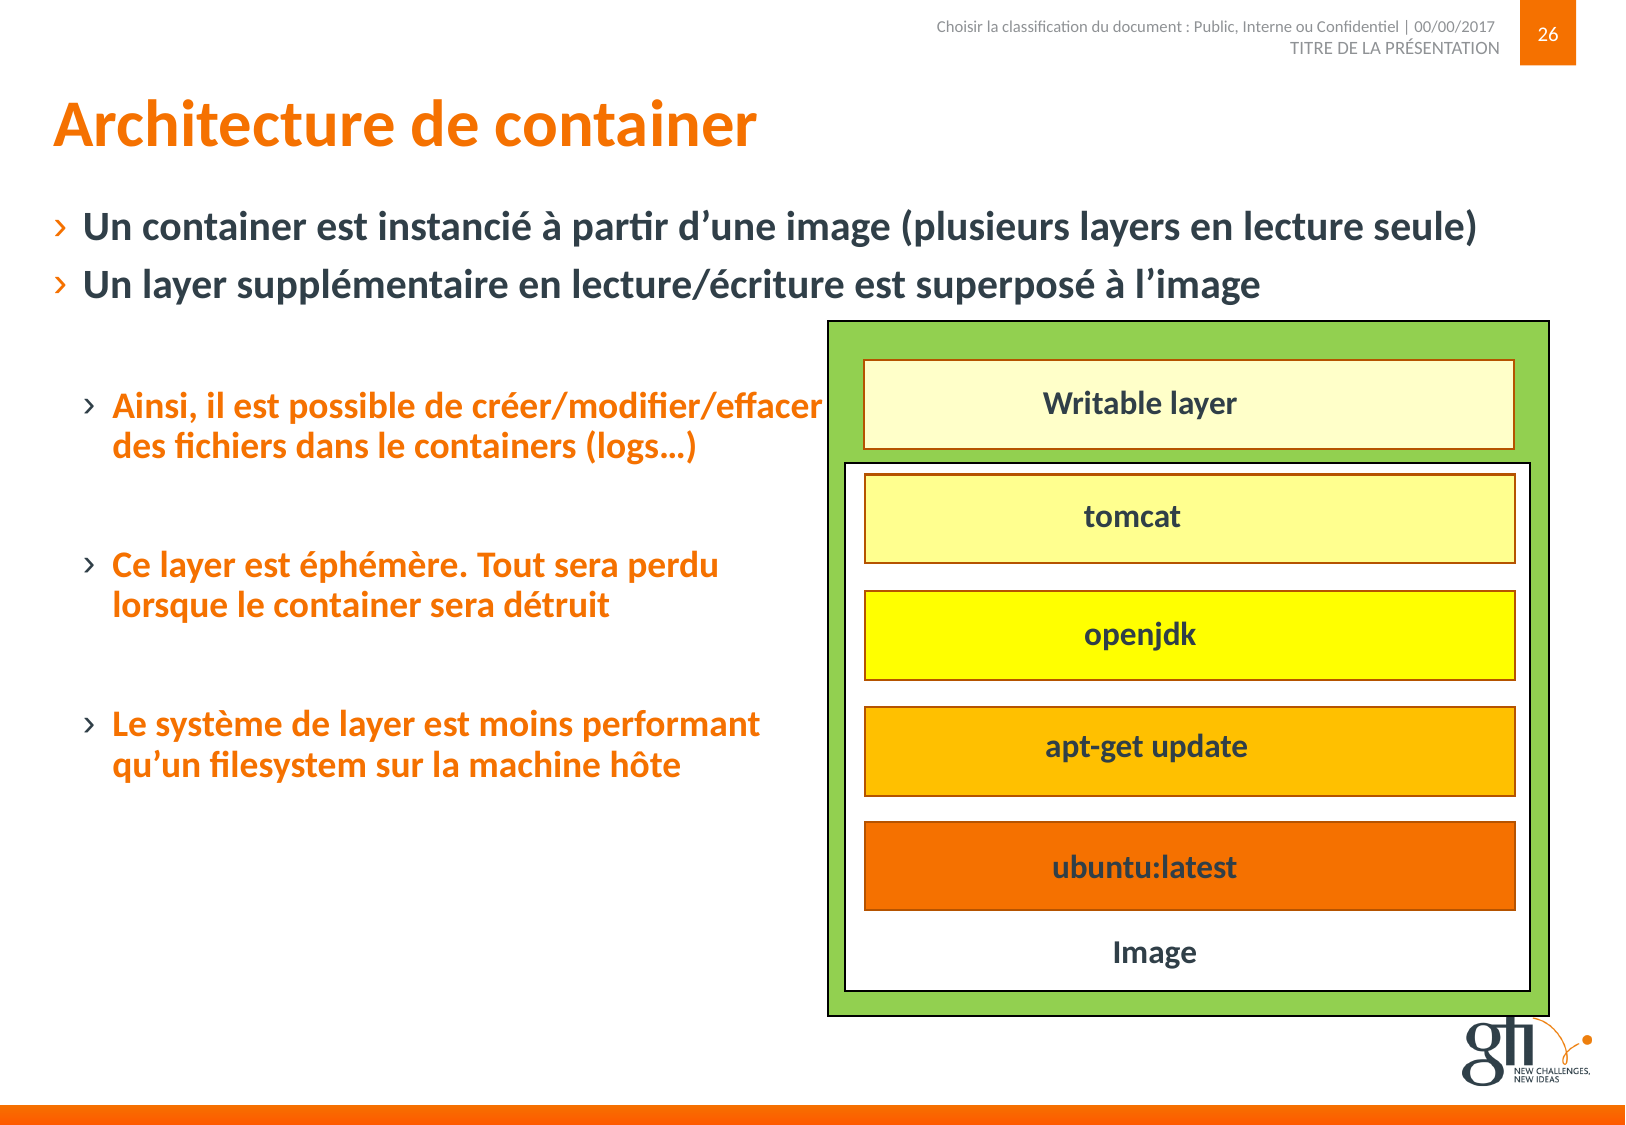

26
TITRE DE LA PRÉSENTATION
Choisir la classification du document : Public, Interne ou Confidentiel | 00/00/2017
# Architecture de container
Un container est instancié à partir d’une image (plusieurs layers en lecture seule)
Un layer supplémentaire en lecture/écriture est superposé à l’image

Ainsi, il est possible de créer/modifier/effacer
des fichiers dans le containers (logs…)

Ce layer est éphémère. Tout sera perdu
lorsque le container sera détruit

Le système de layer est moins performant
qu’un filesystem sur la machine hôte

Writable layer

tomcat

openjdk

apt-get update

ubuntu:latest
Image